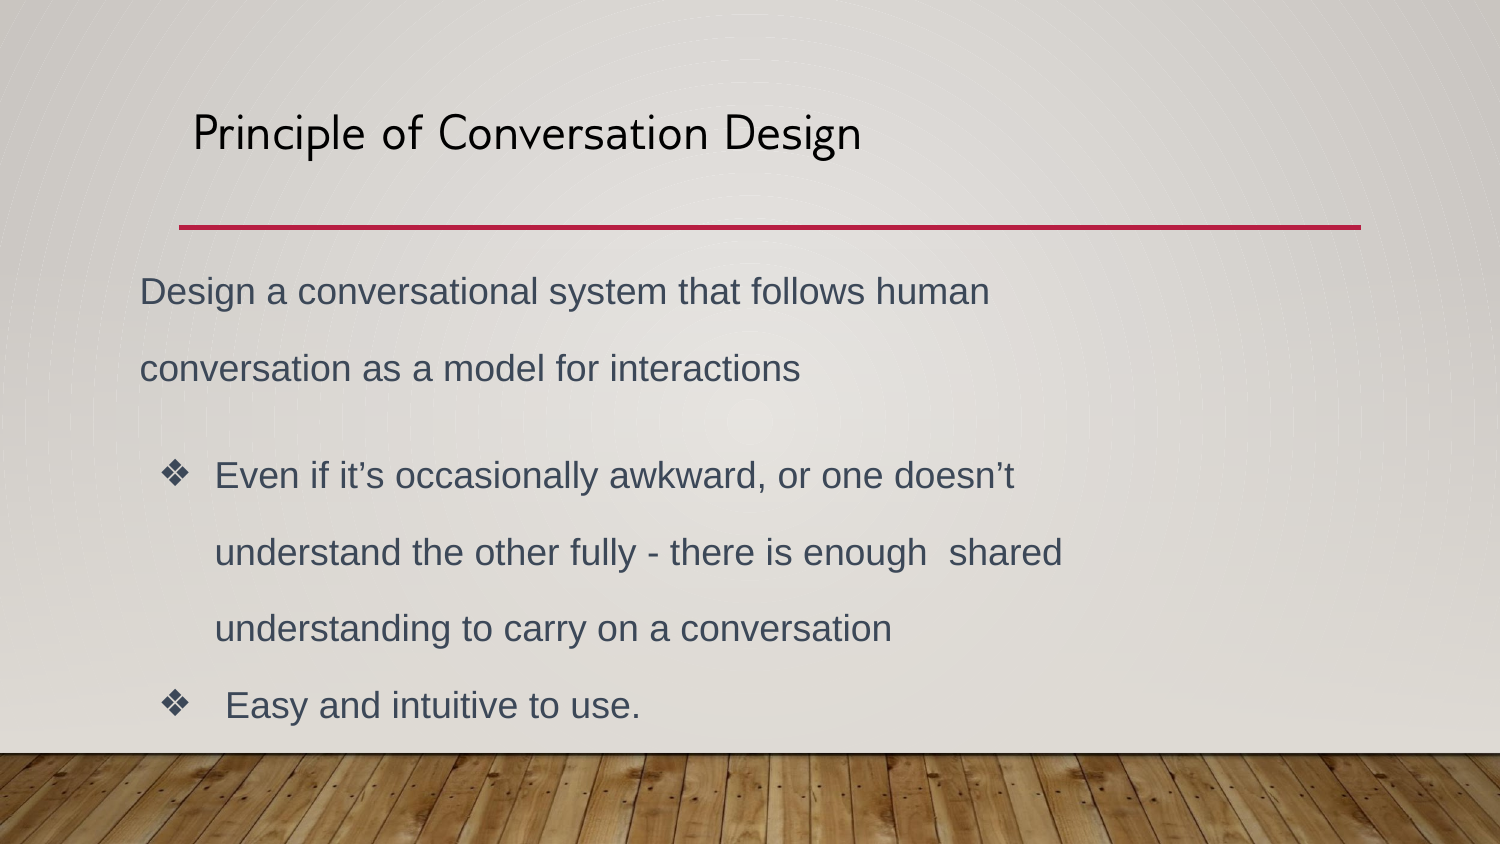

# Principle of Conversation Design
Design a conversational system that follows human conversation as a model for interactions
Even if it’s occasionally awkward, or one doesn’t understand the other fully - there is enough  shared understanding to carry on a conversation
 Easy and intuitive to use.